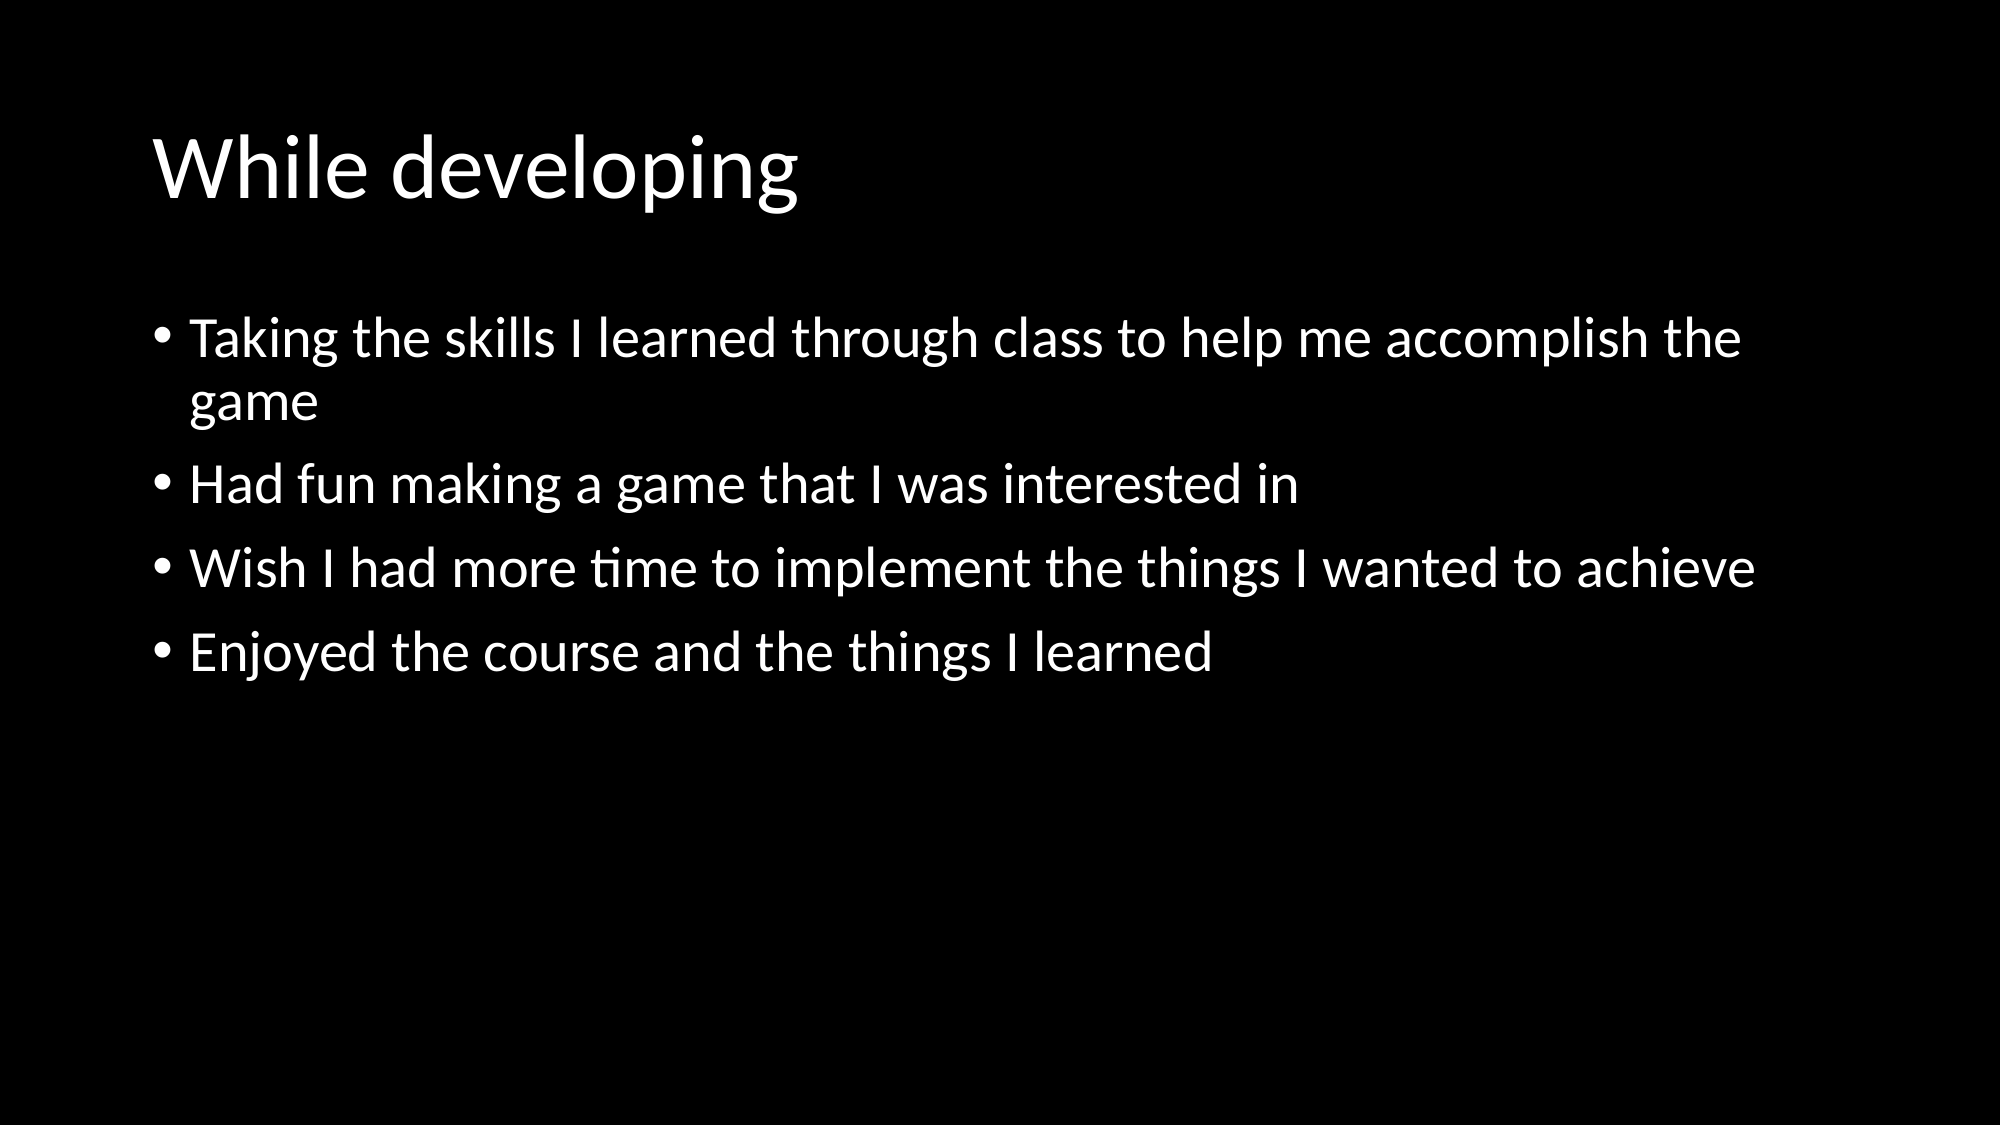

# While developing
Taking the skills I learned through class to help me accomplish the game
Had fun making a game that I was interested in
Wish I had more time to implement the things I wanted to achieve
Enjoyed the course and the things I learned